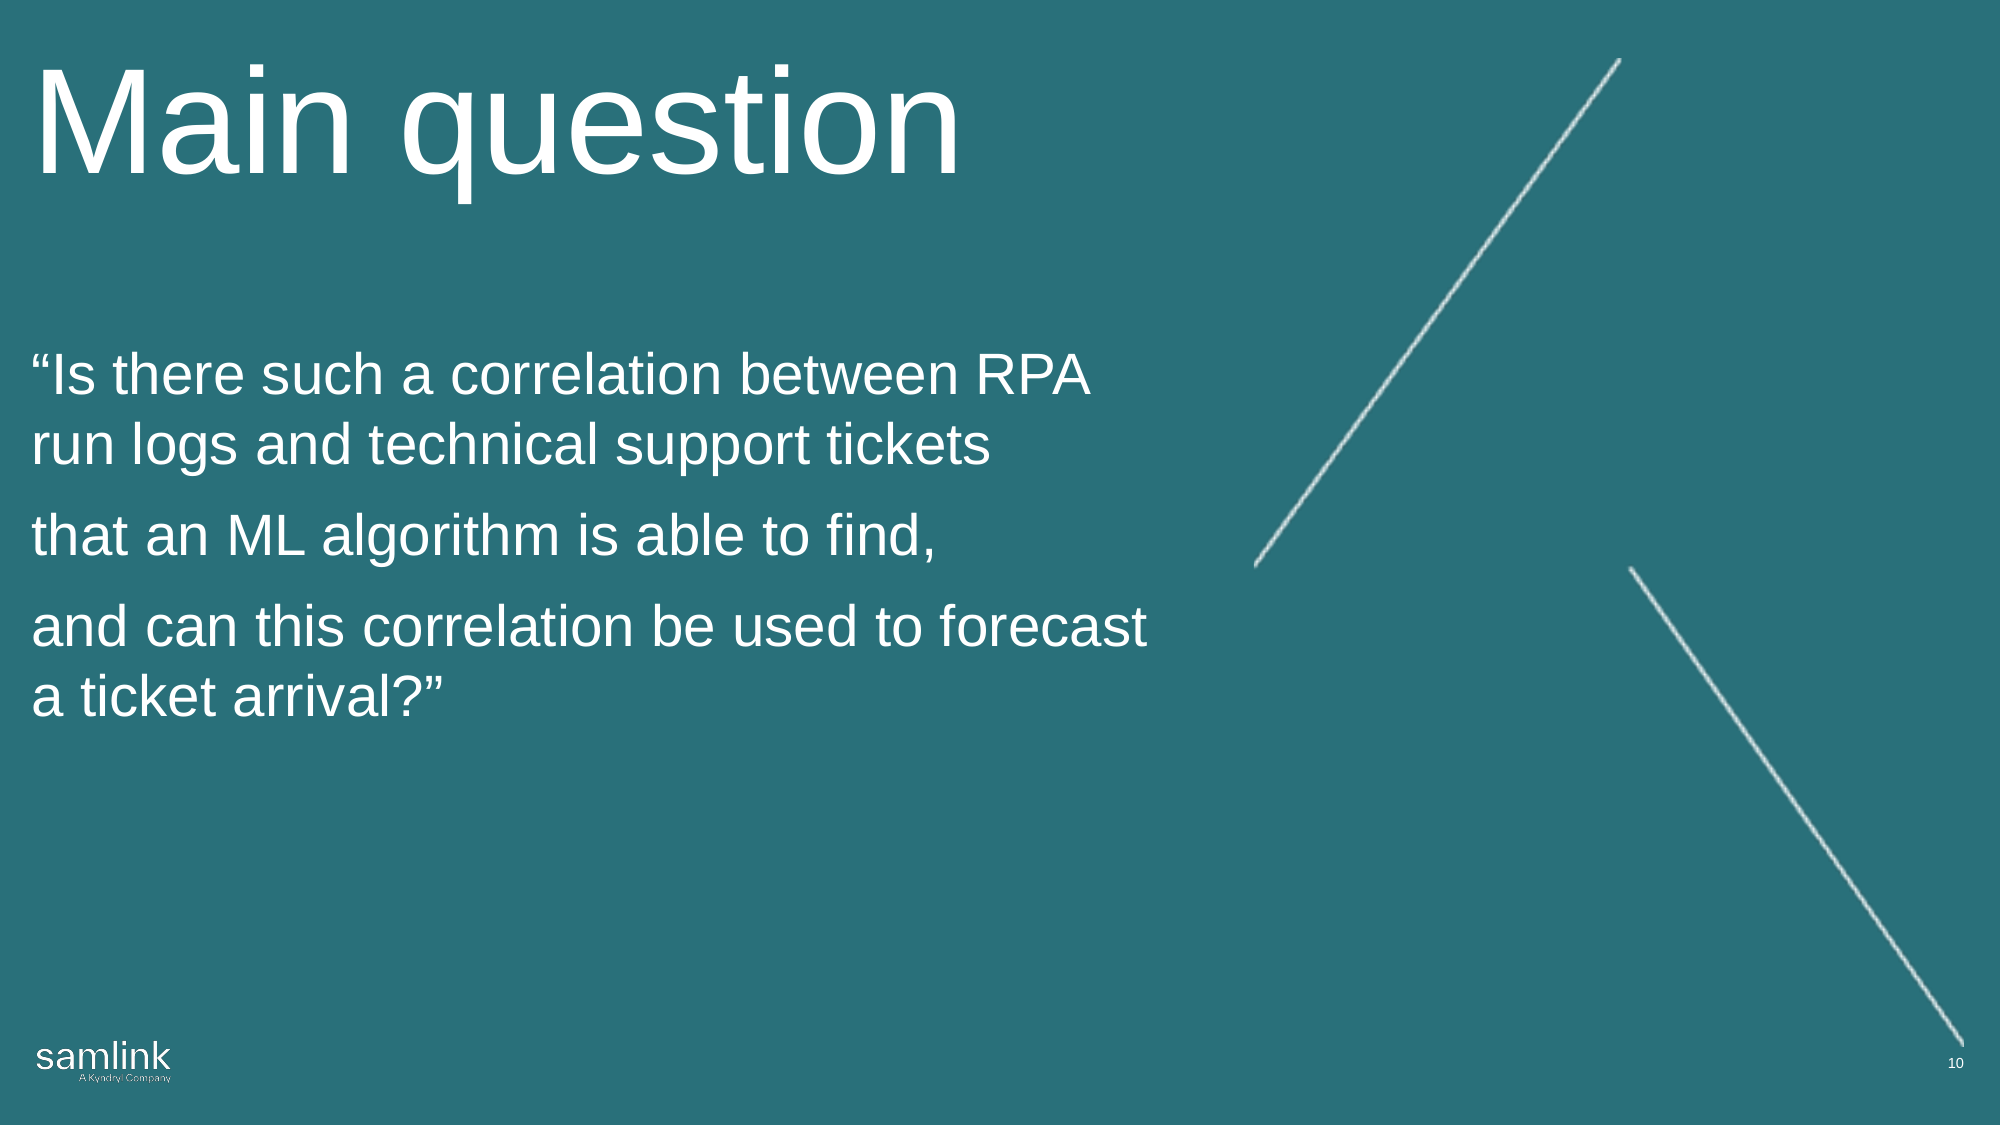

Main question
“Is there such a correlation between RPA run logs and technical support tickets
that an ML algorithm is able to find,
and can this correlation be used to forecast a ticket arrival?”
10